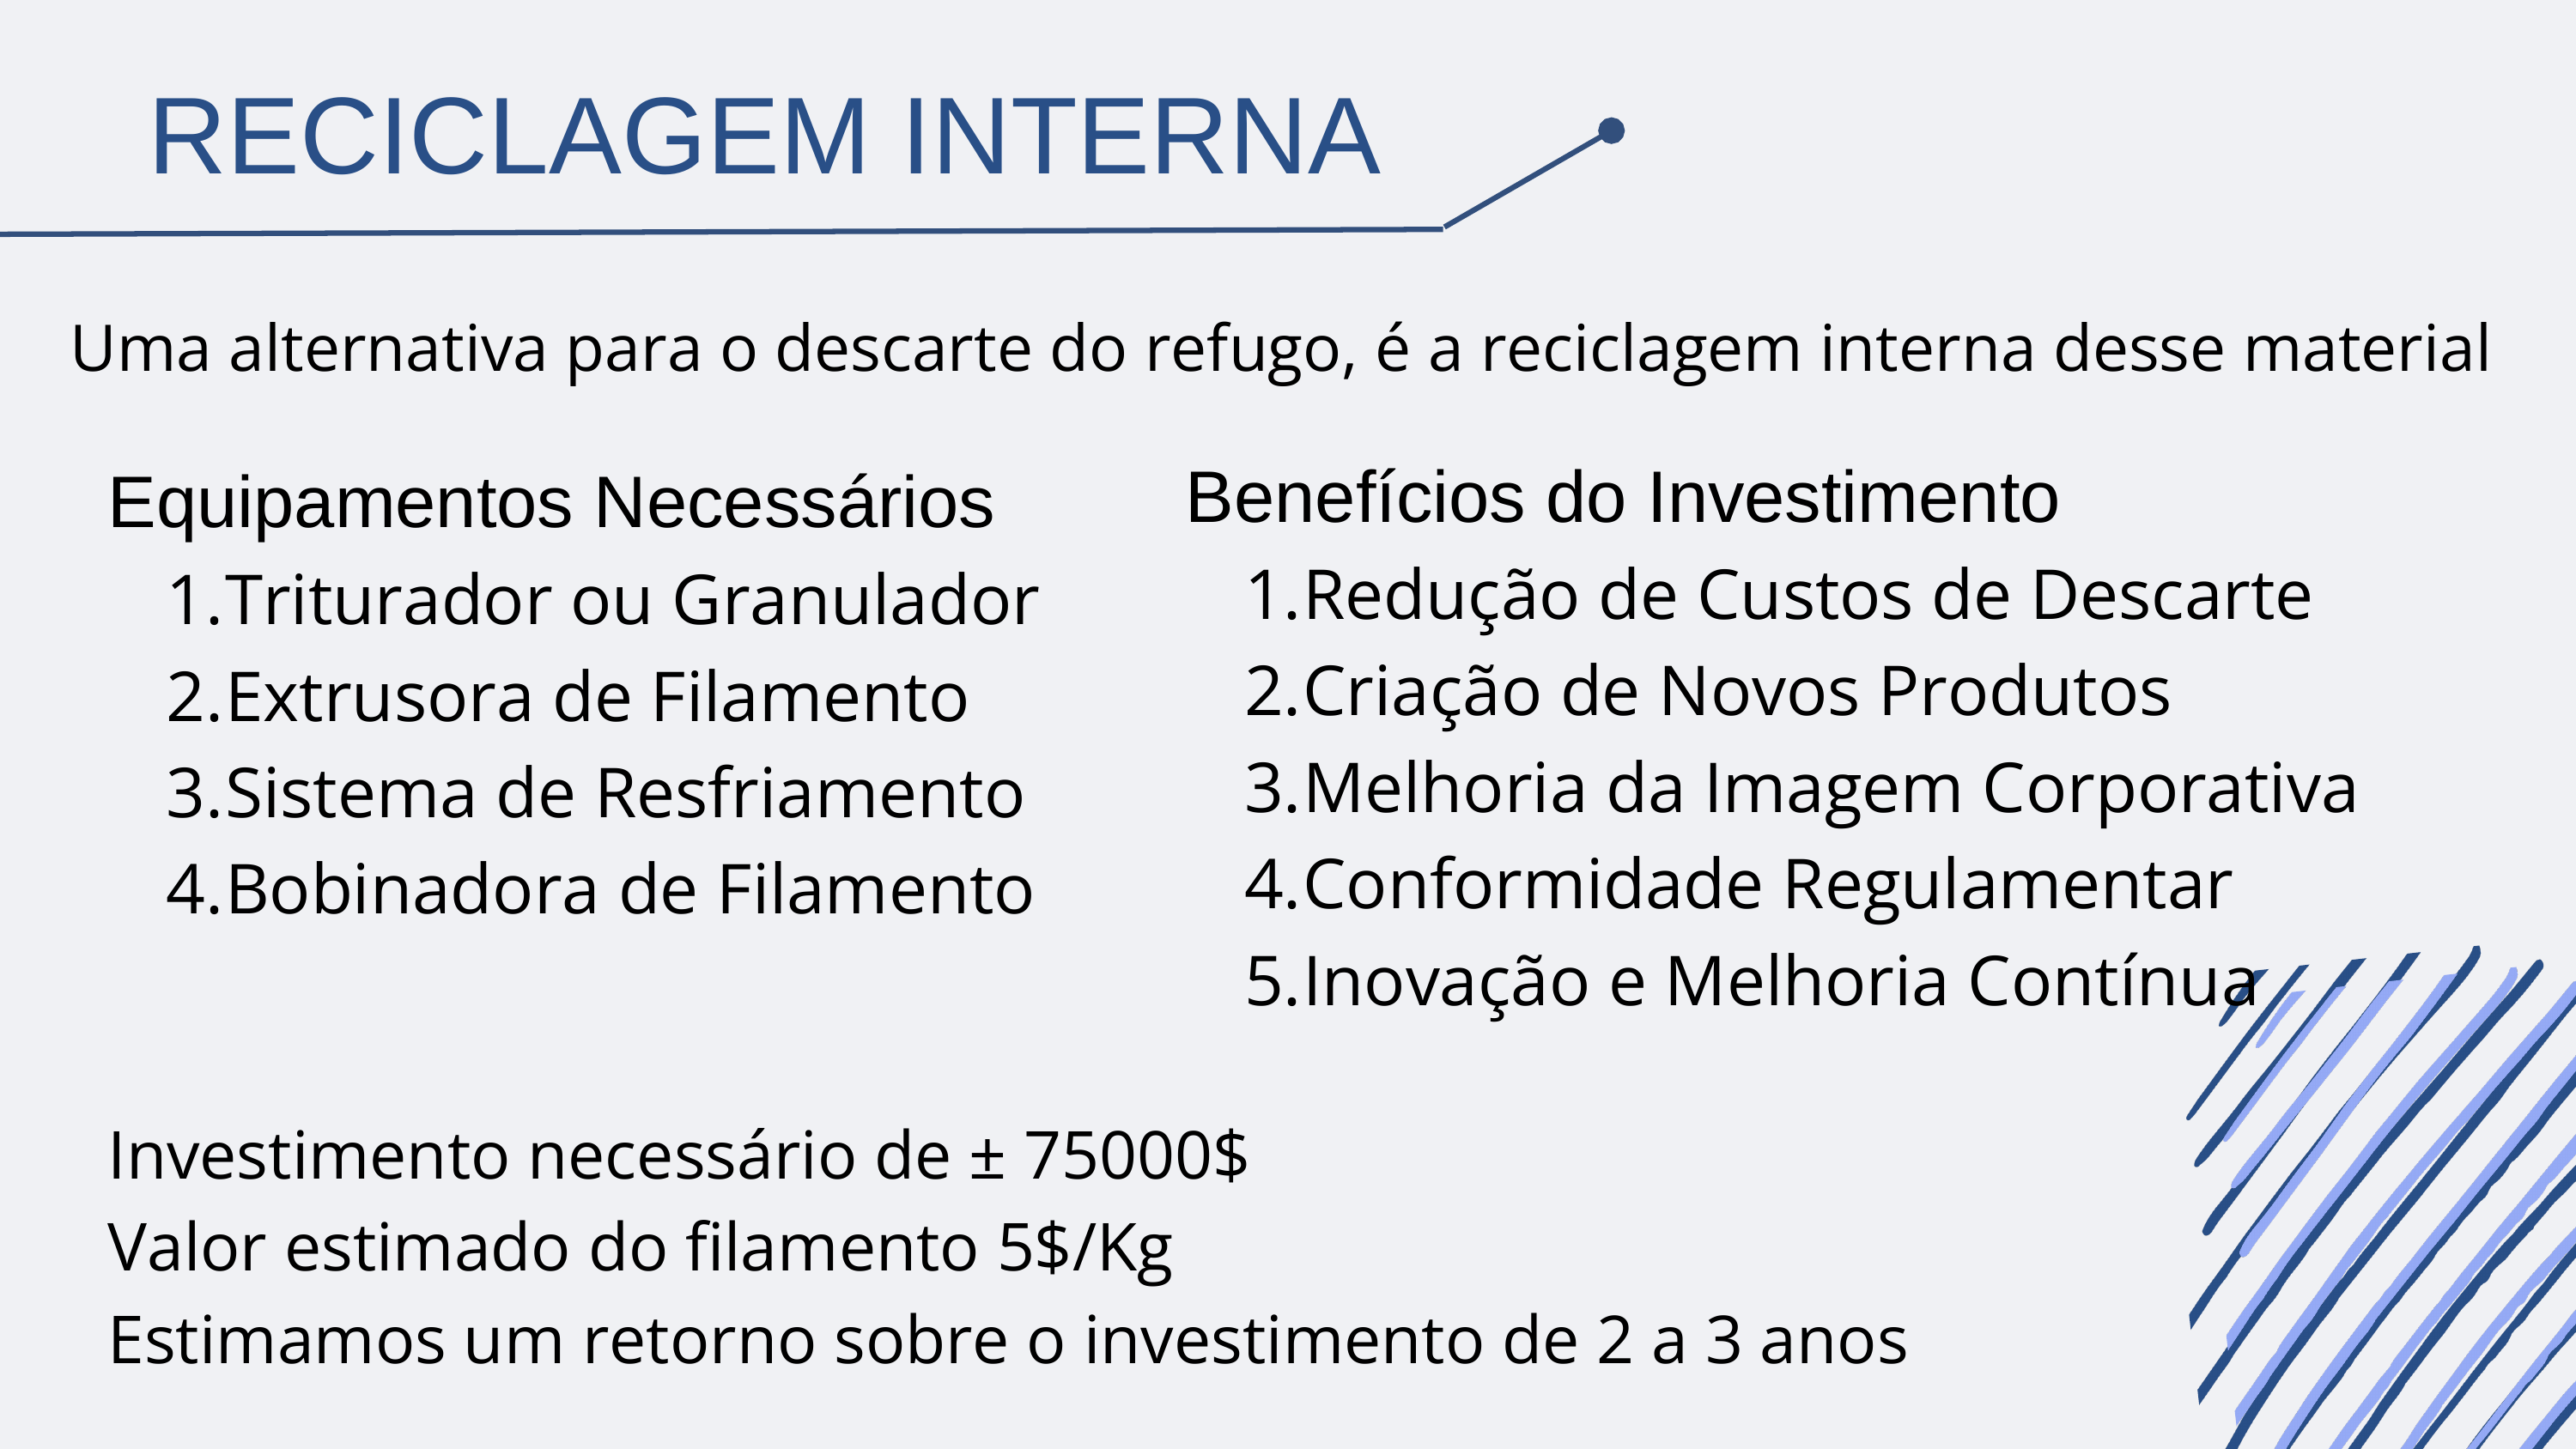

RECICLAGEM INTERNA

Uma alternativa para o descarte do refugo, é a reciclagem interna desse material
Benefícios do Investimento
Redução de Custos de Descarte
Criação de Novos Produtos
Melhoria da Imagem Corporativa
Conformidade Regulamentar
Inovação e Melhoria Contínua

Equipamentos Necessários
Triturador ou Granulador
Extrusora de Filamento
Sistema de Resfriamento
Bobinadora de Filamento

Investimento necessário de ± 75000$
Valor estimado do filamento 5$/Kg
Estimamos um retorno sobre o investimento de 2 a 3 anos